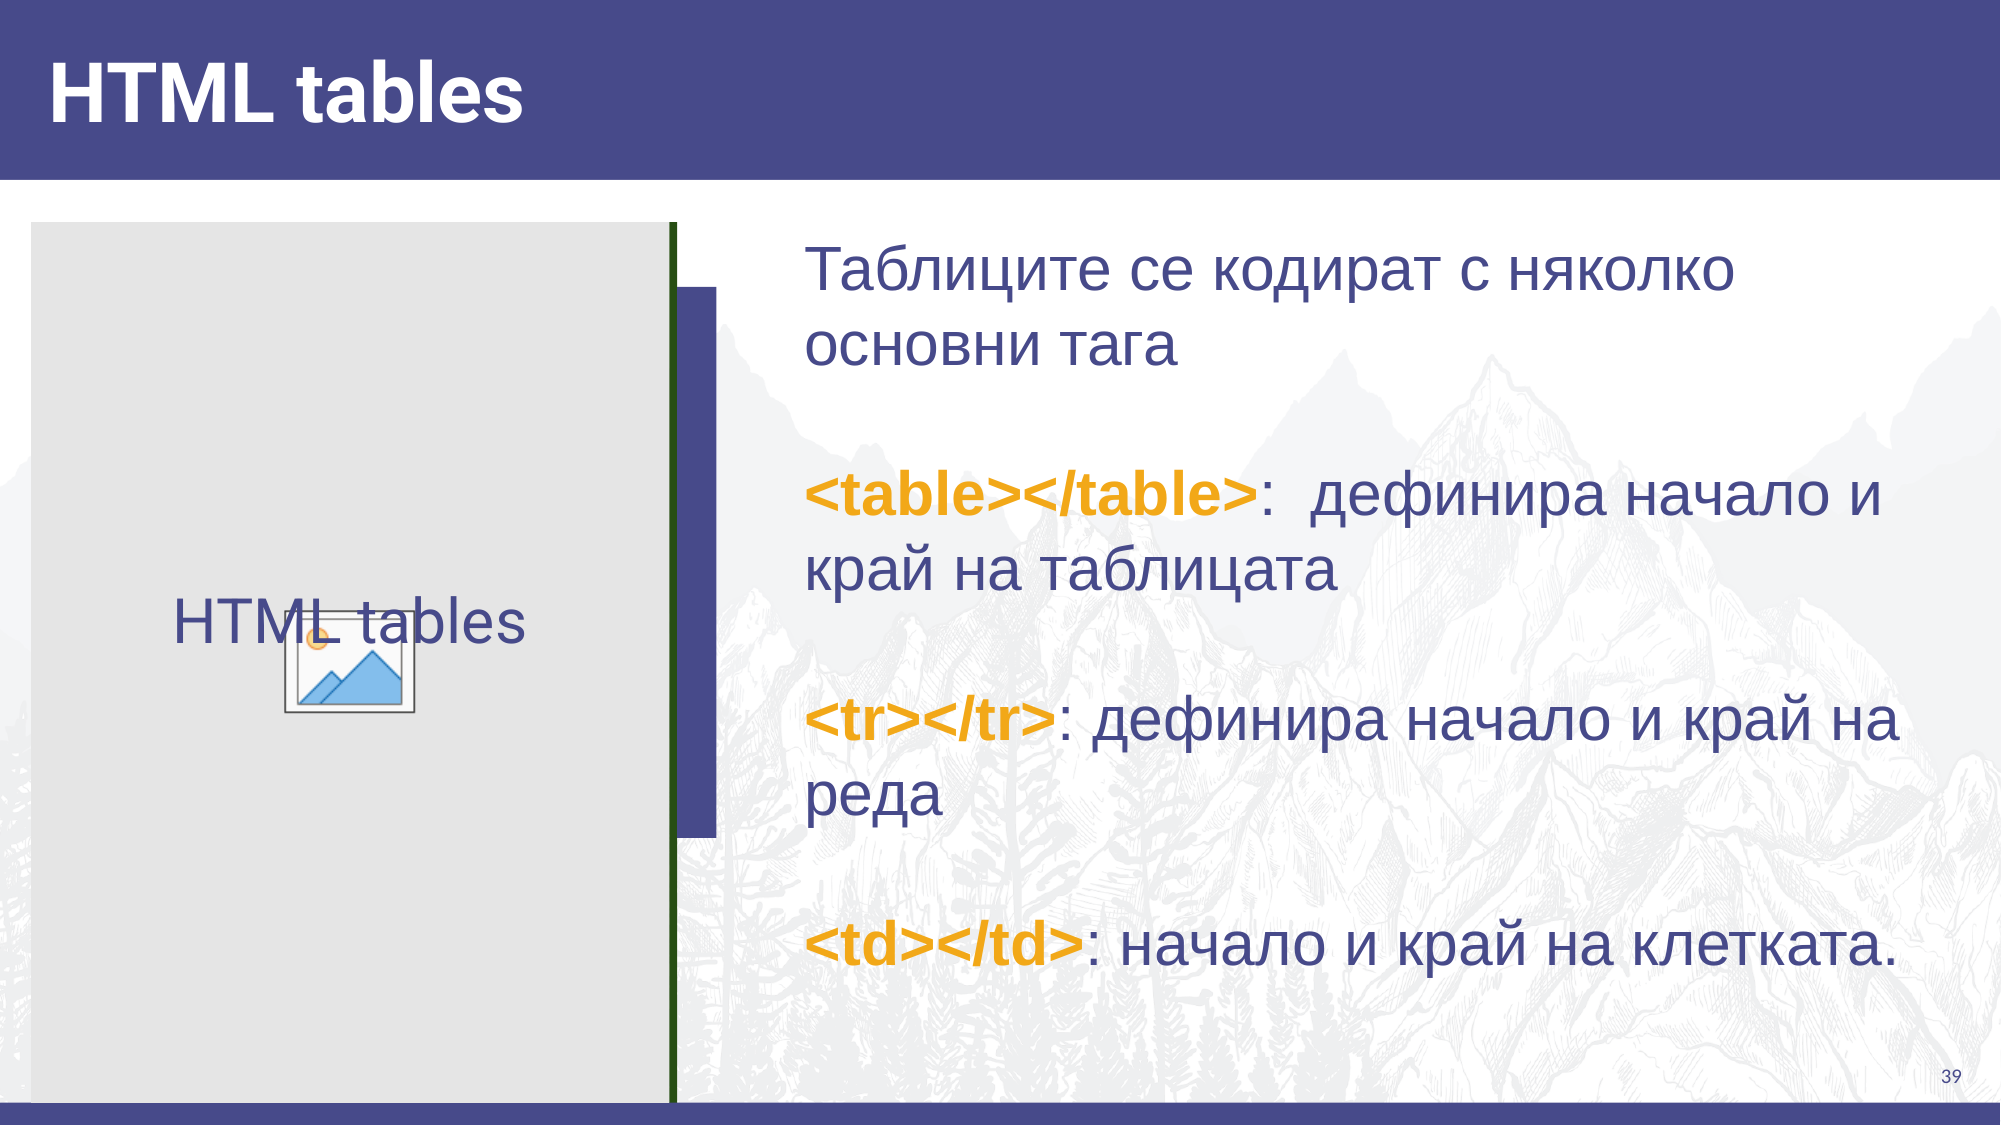

# HTML tables
Таблиците се кодират с няколко основни тага

<table></table>:  дефинира начало и край на таблицата

<tr></tr>: дефинира начало и край на реда

<td></td>: начало и край на клетката.

HTML tables

39